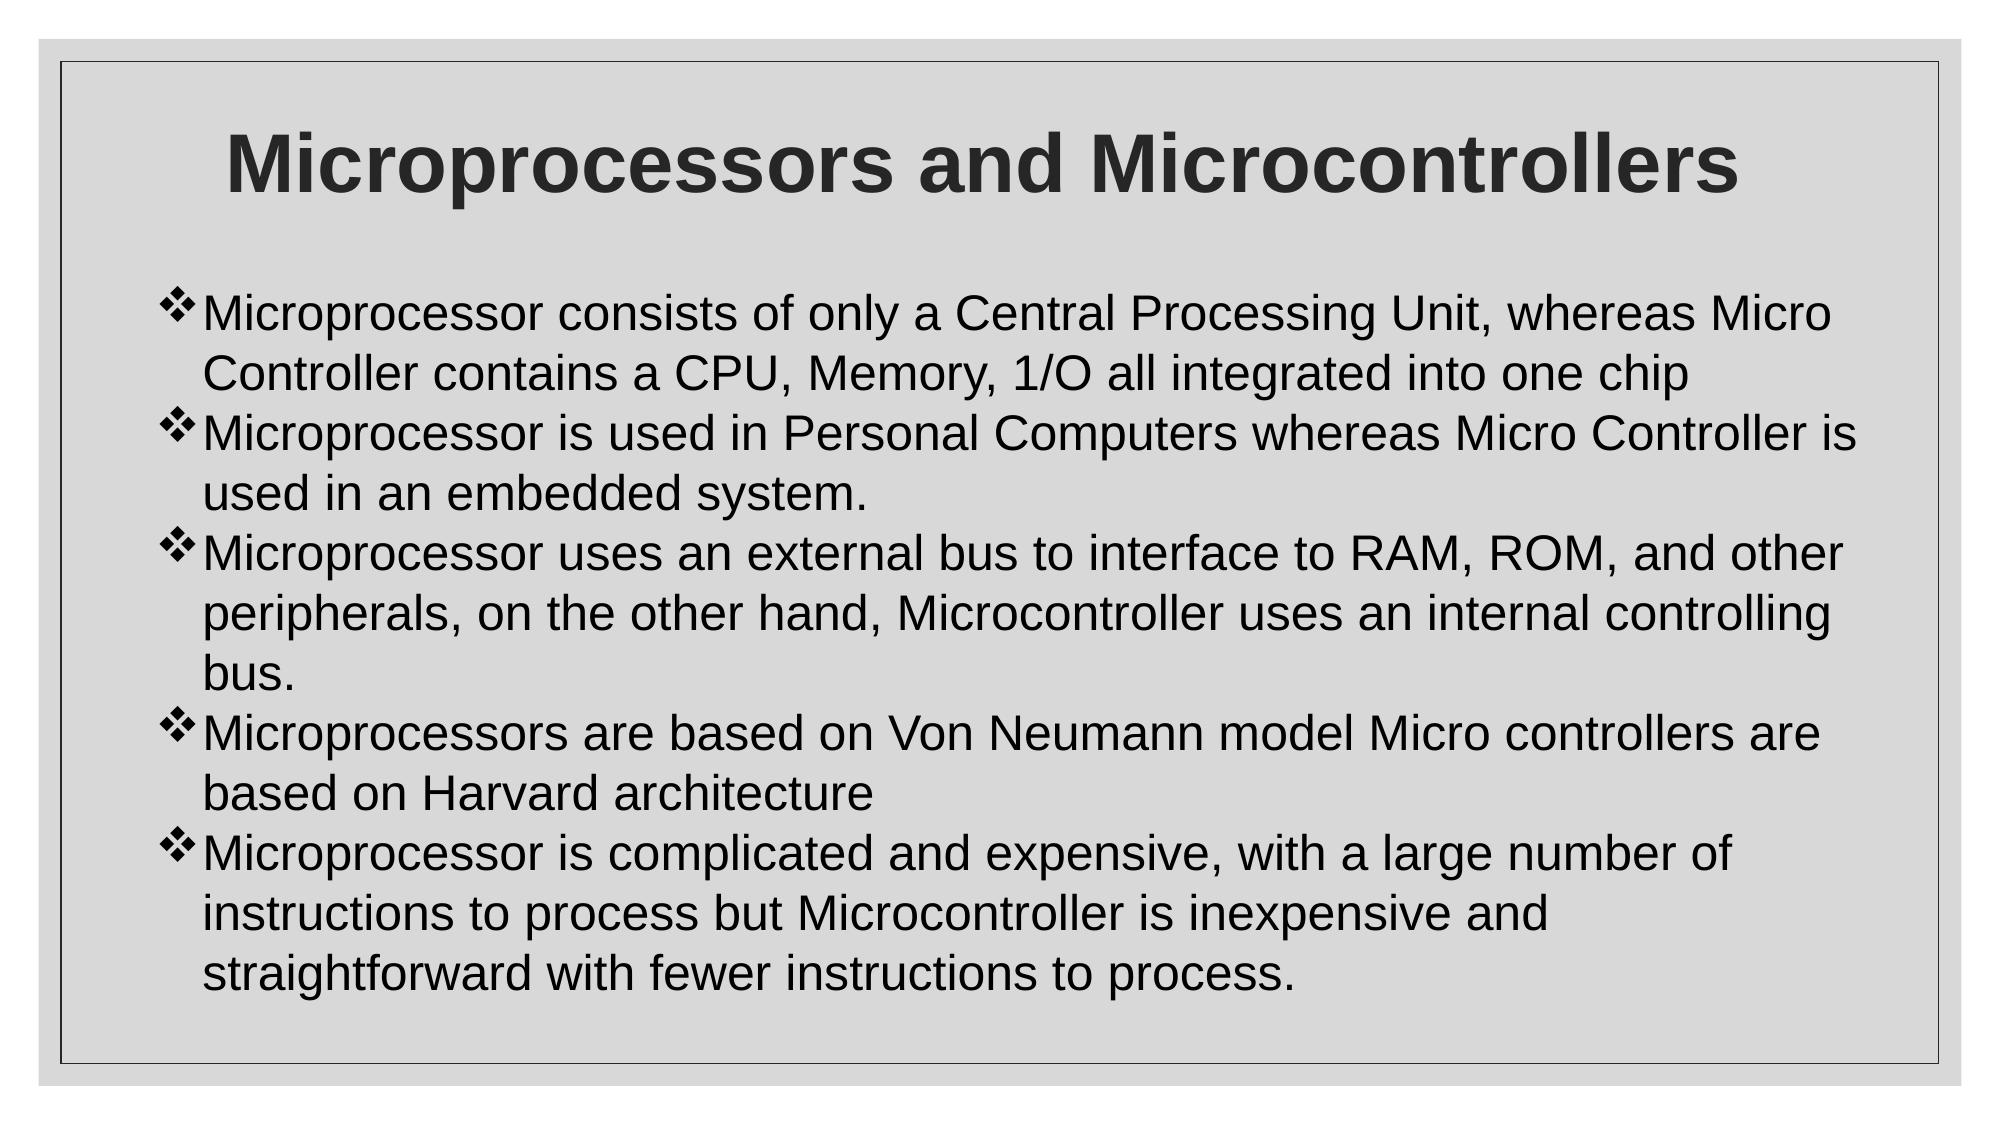

# Microprocessors and Microcontrollers
Microprocessor consists of only a Central Processing Unit, whereas Micro Controller contains a CPU, Memory, 1/O all integrated into one chip
Microprocessor is used in Personal Computers whereas Micro Controller is used in an embedded system.
Microprocessor uses an external bus to interface to RAM, ROM, and other peripherals, on the other hand, Microcontroller uses an internal controlling bus.
Microprocessors are based on Von Neumann model Micro controllers are based on Harvard architecture
Microprocessor is complicated and expensive, with a large number of instructions to process but Microcontroller is inexpensive and straightforward with fewer instructions to process.